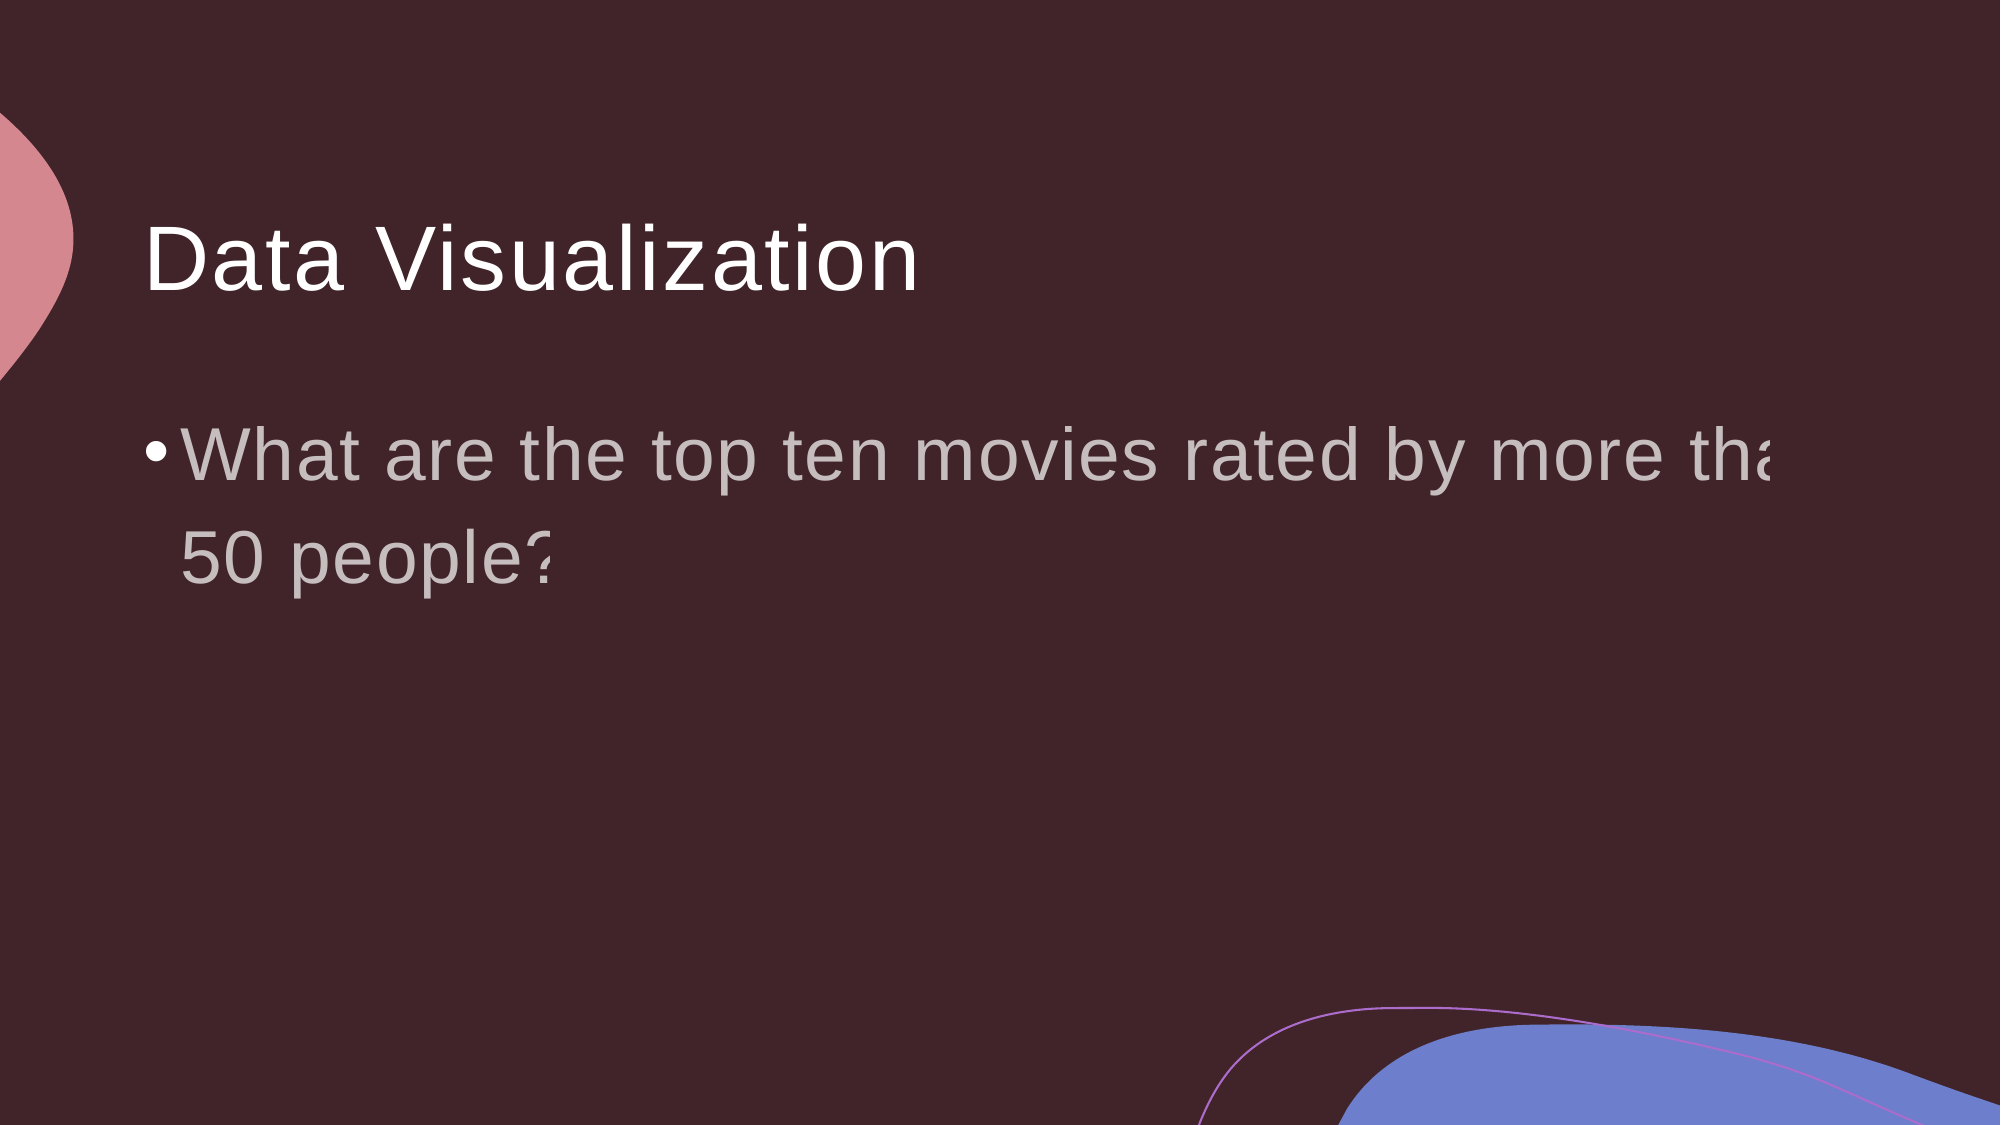

# Data Visualization
What are the top ten movies rated by more than 50 people?